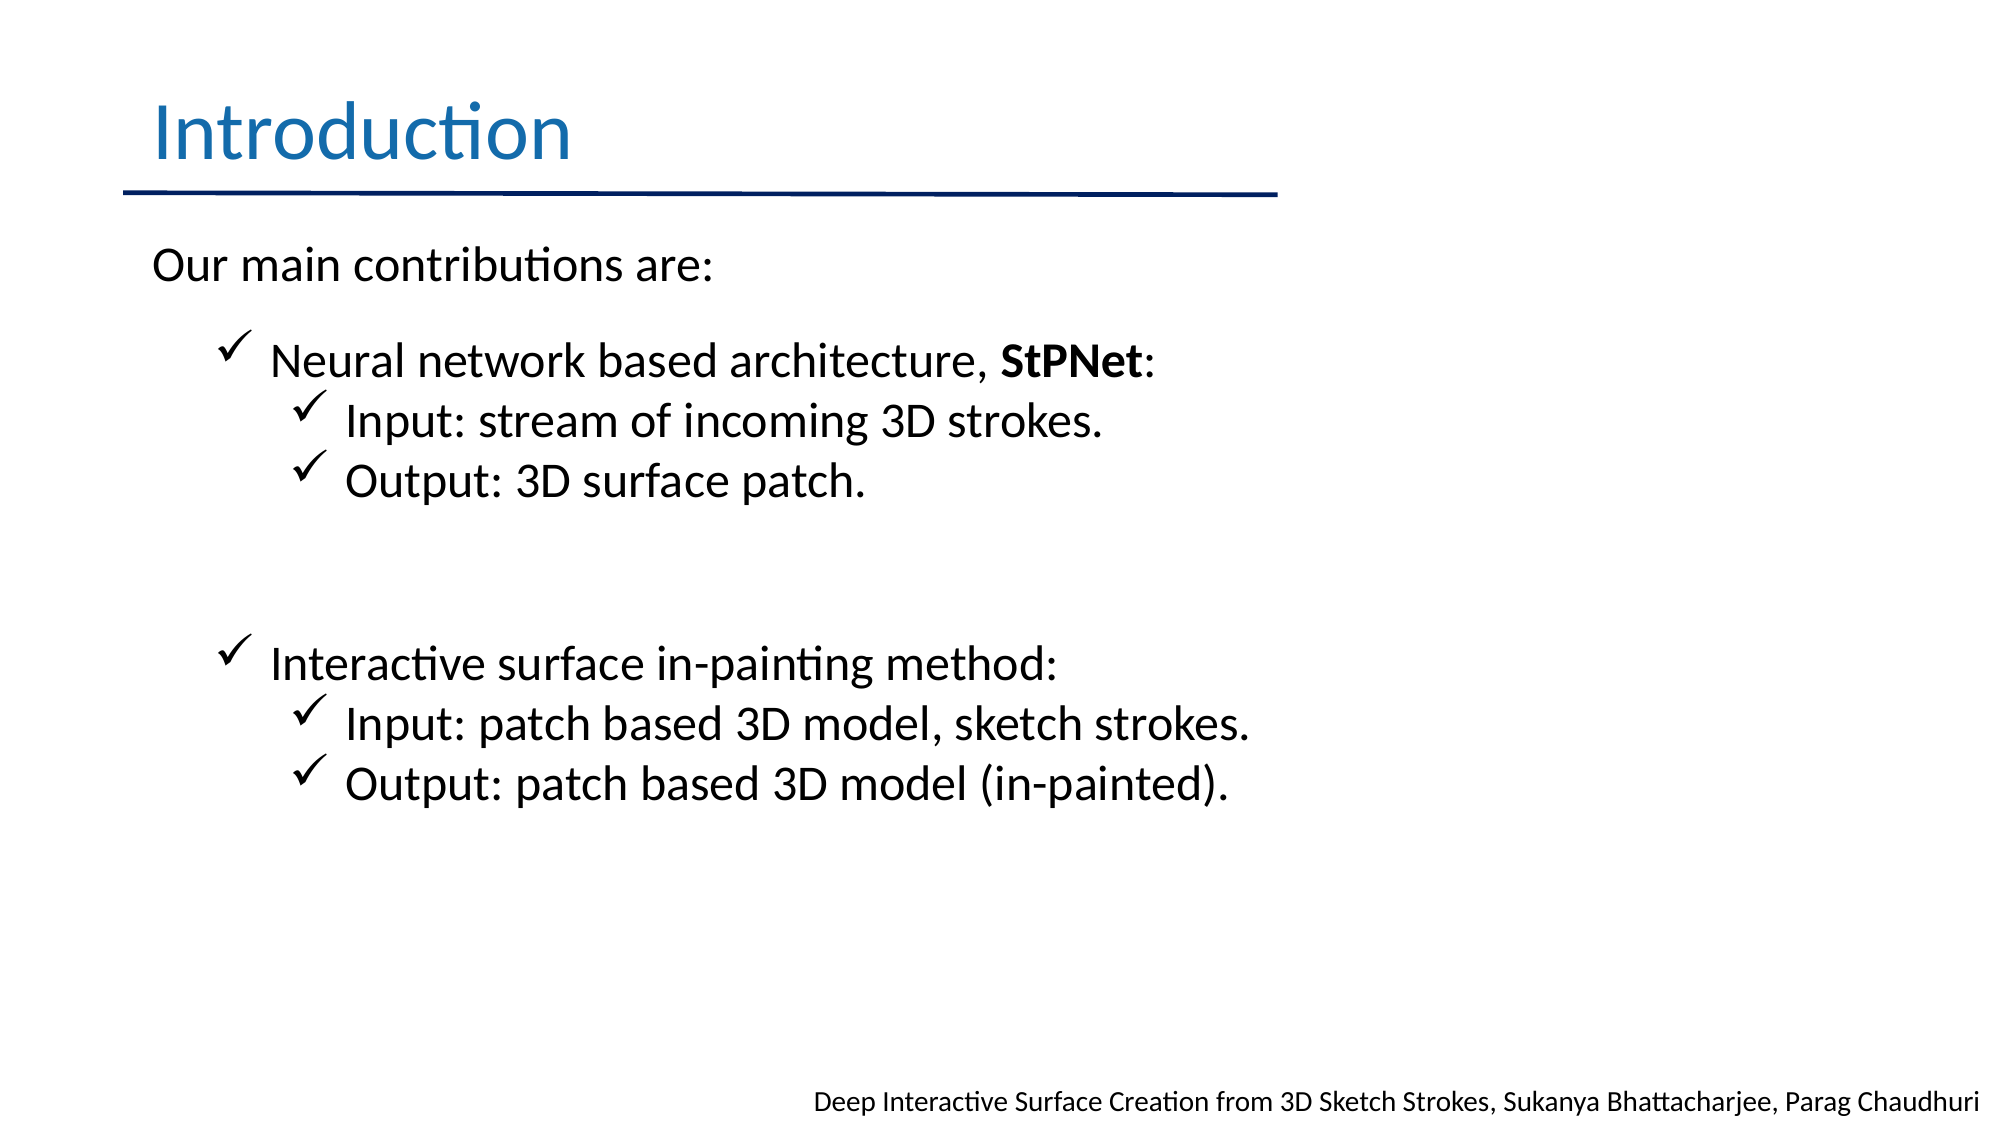

# Introduction
Our main contributions are:
Neural network based architecture, StPNet:
Input: stream of incoming 3D strokes.​
Output: 3D surface patch.
​
Interactive surface in-painting method:​
Input: patch based 3D model, sketch strokes.​
Output: patch based 3D model (in-painted).
Deep Interactive Surface Creation from 3D Sketch Strokes, Sukanya Bhattacharjee, Parag Chaudhuri